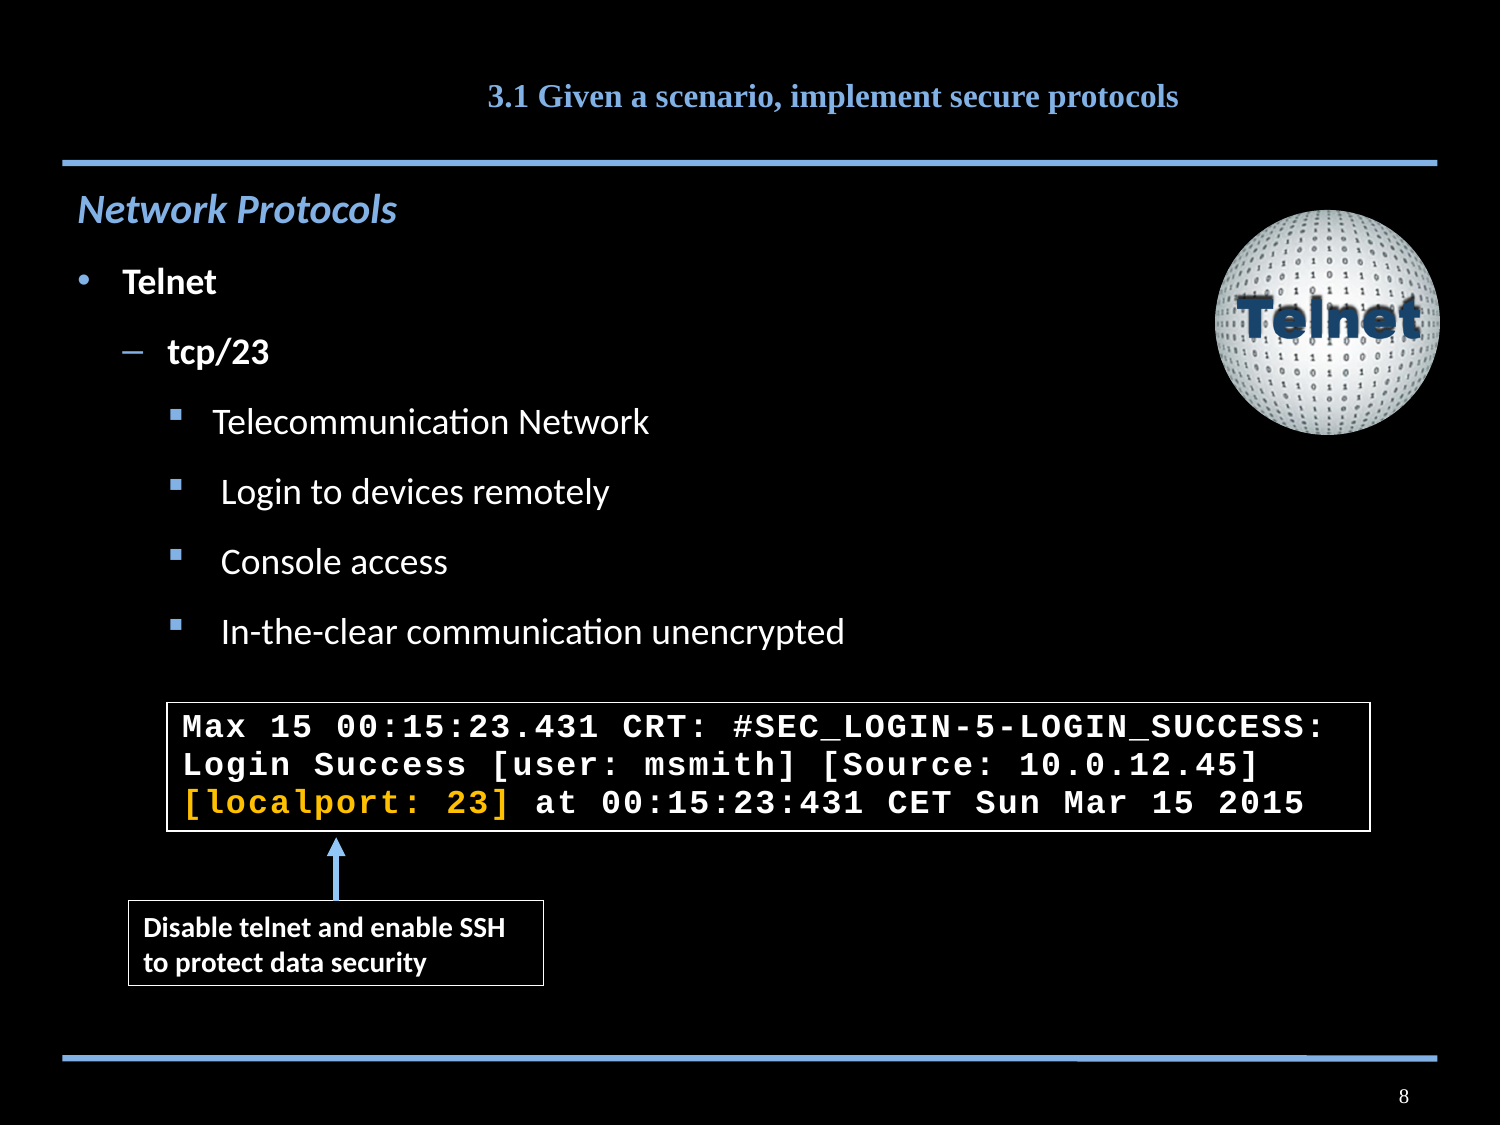

# 3.1 Given a scenario, implement secure protocols
Network Protocols
Telnet
tcp/23
Telecommunication Network
 Login to devices remotely
 Console access
 In-the-clear communication unencrypted

| Max 15 00:15:23.431 CRT: #SEC\_LOGIN-5-LOGIN\_SUCCESS: Login Success [user: msmith] [Source: 10.0.12.45] [localport: 23] at 00:15:23:431 CET Sun Mar 15 2015 |
| --- |

Disable telnet and enable SSH to protect data security
8